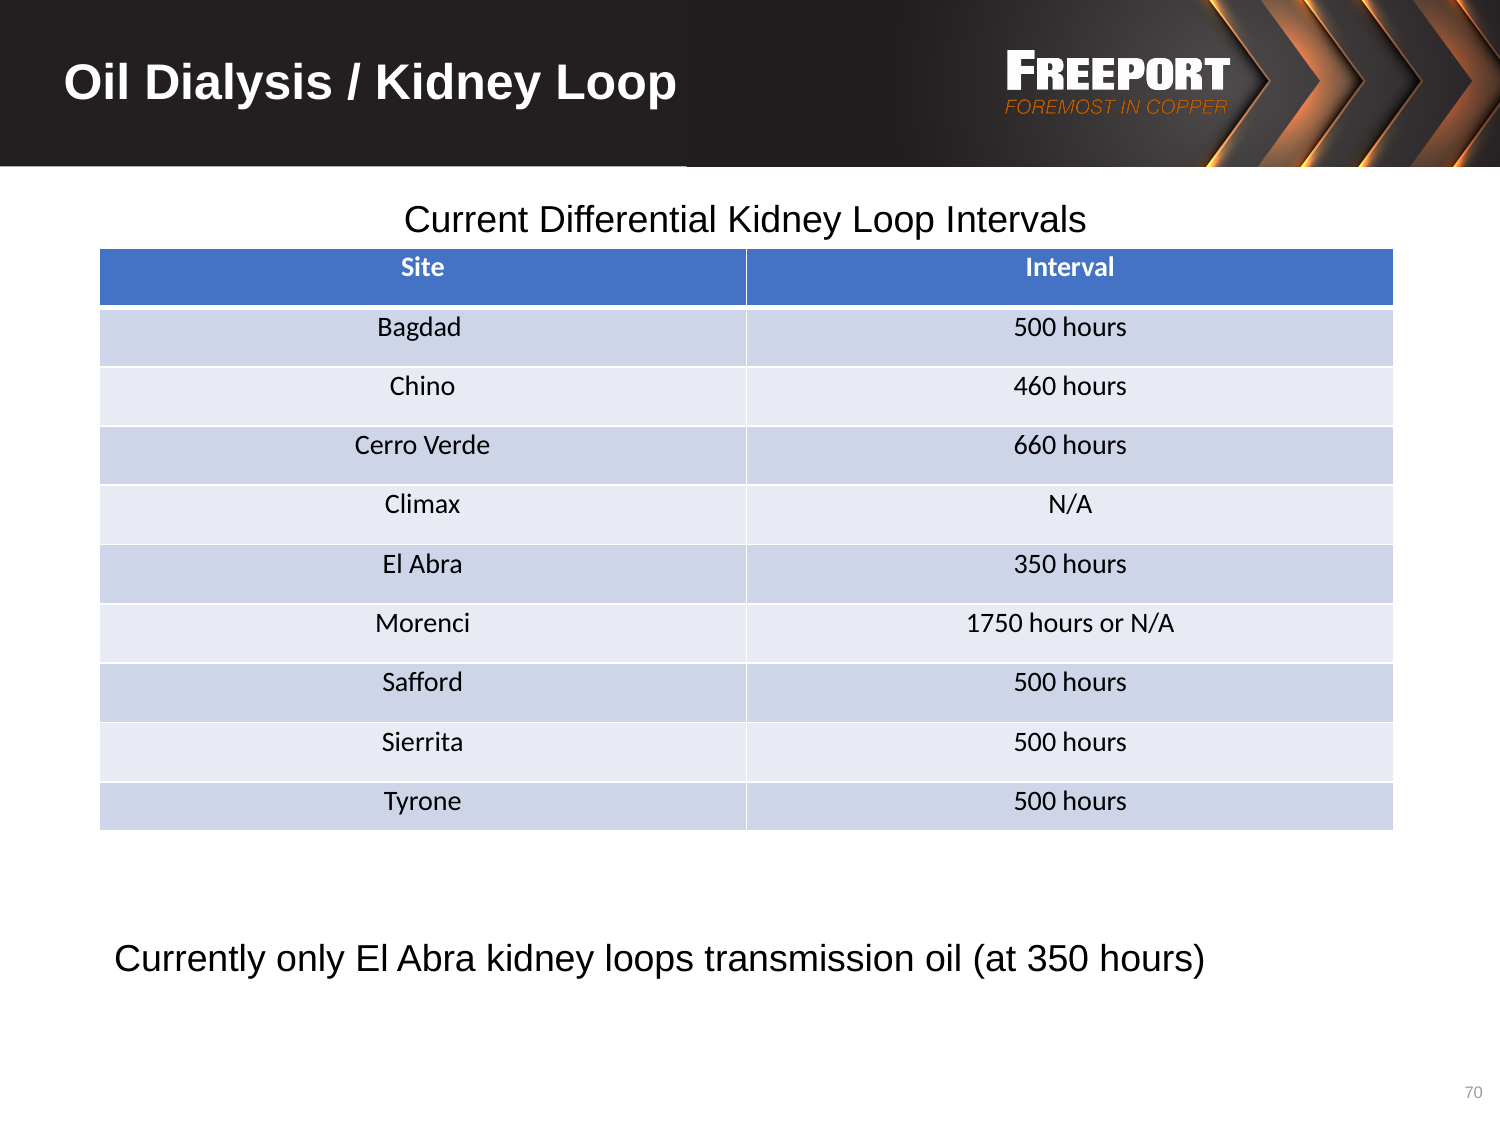

# Oil Dialysis / Kidney Loop
Current Differential Kidney Loop Intervals
| Site | Interval |
| --- | --- |
| Bagdad | 500 hours |
| Chino | 460 hours |
| Cerro Verde | 660 hours |
| Climax | N/A |
| El Abra | 350 hours |
| Morenci | 1750 hours or N/A |
| Safford | 500 hours |
| Sierrita | 500 hours |
| Tyrone | 500 hours |
Currently only El Abra kidney loops transmission oil (at 350 hours)
70